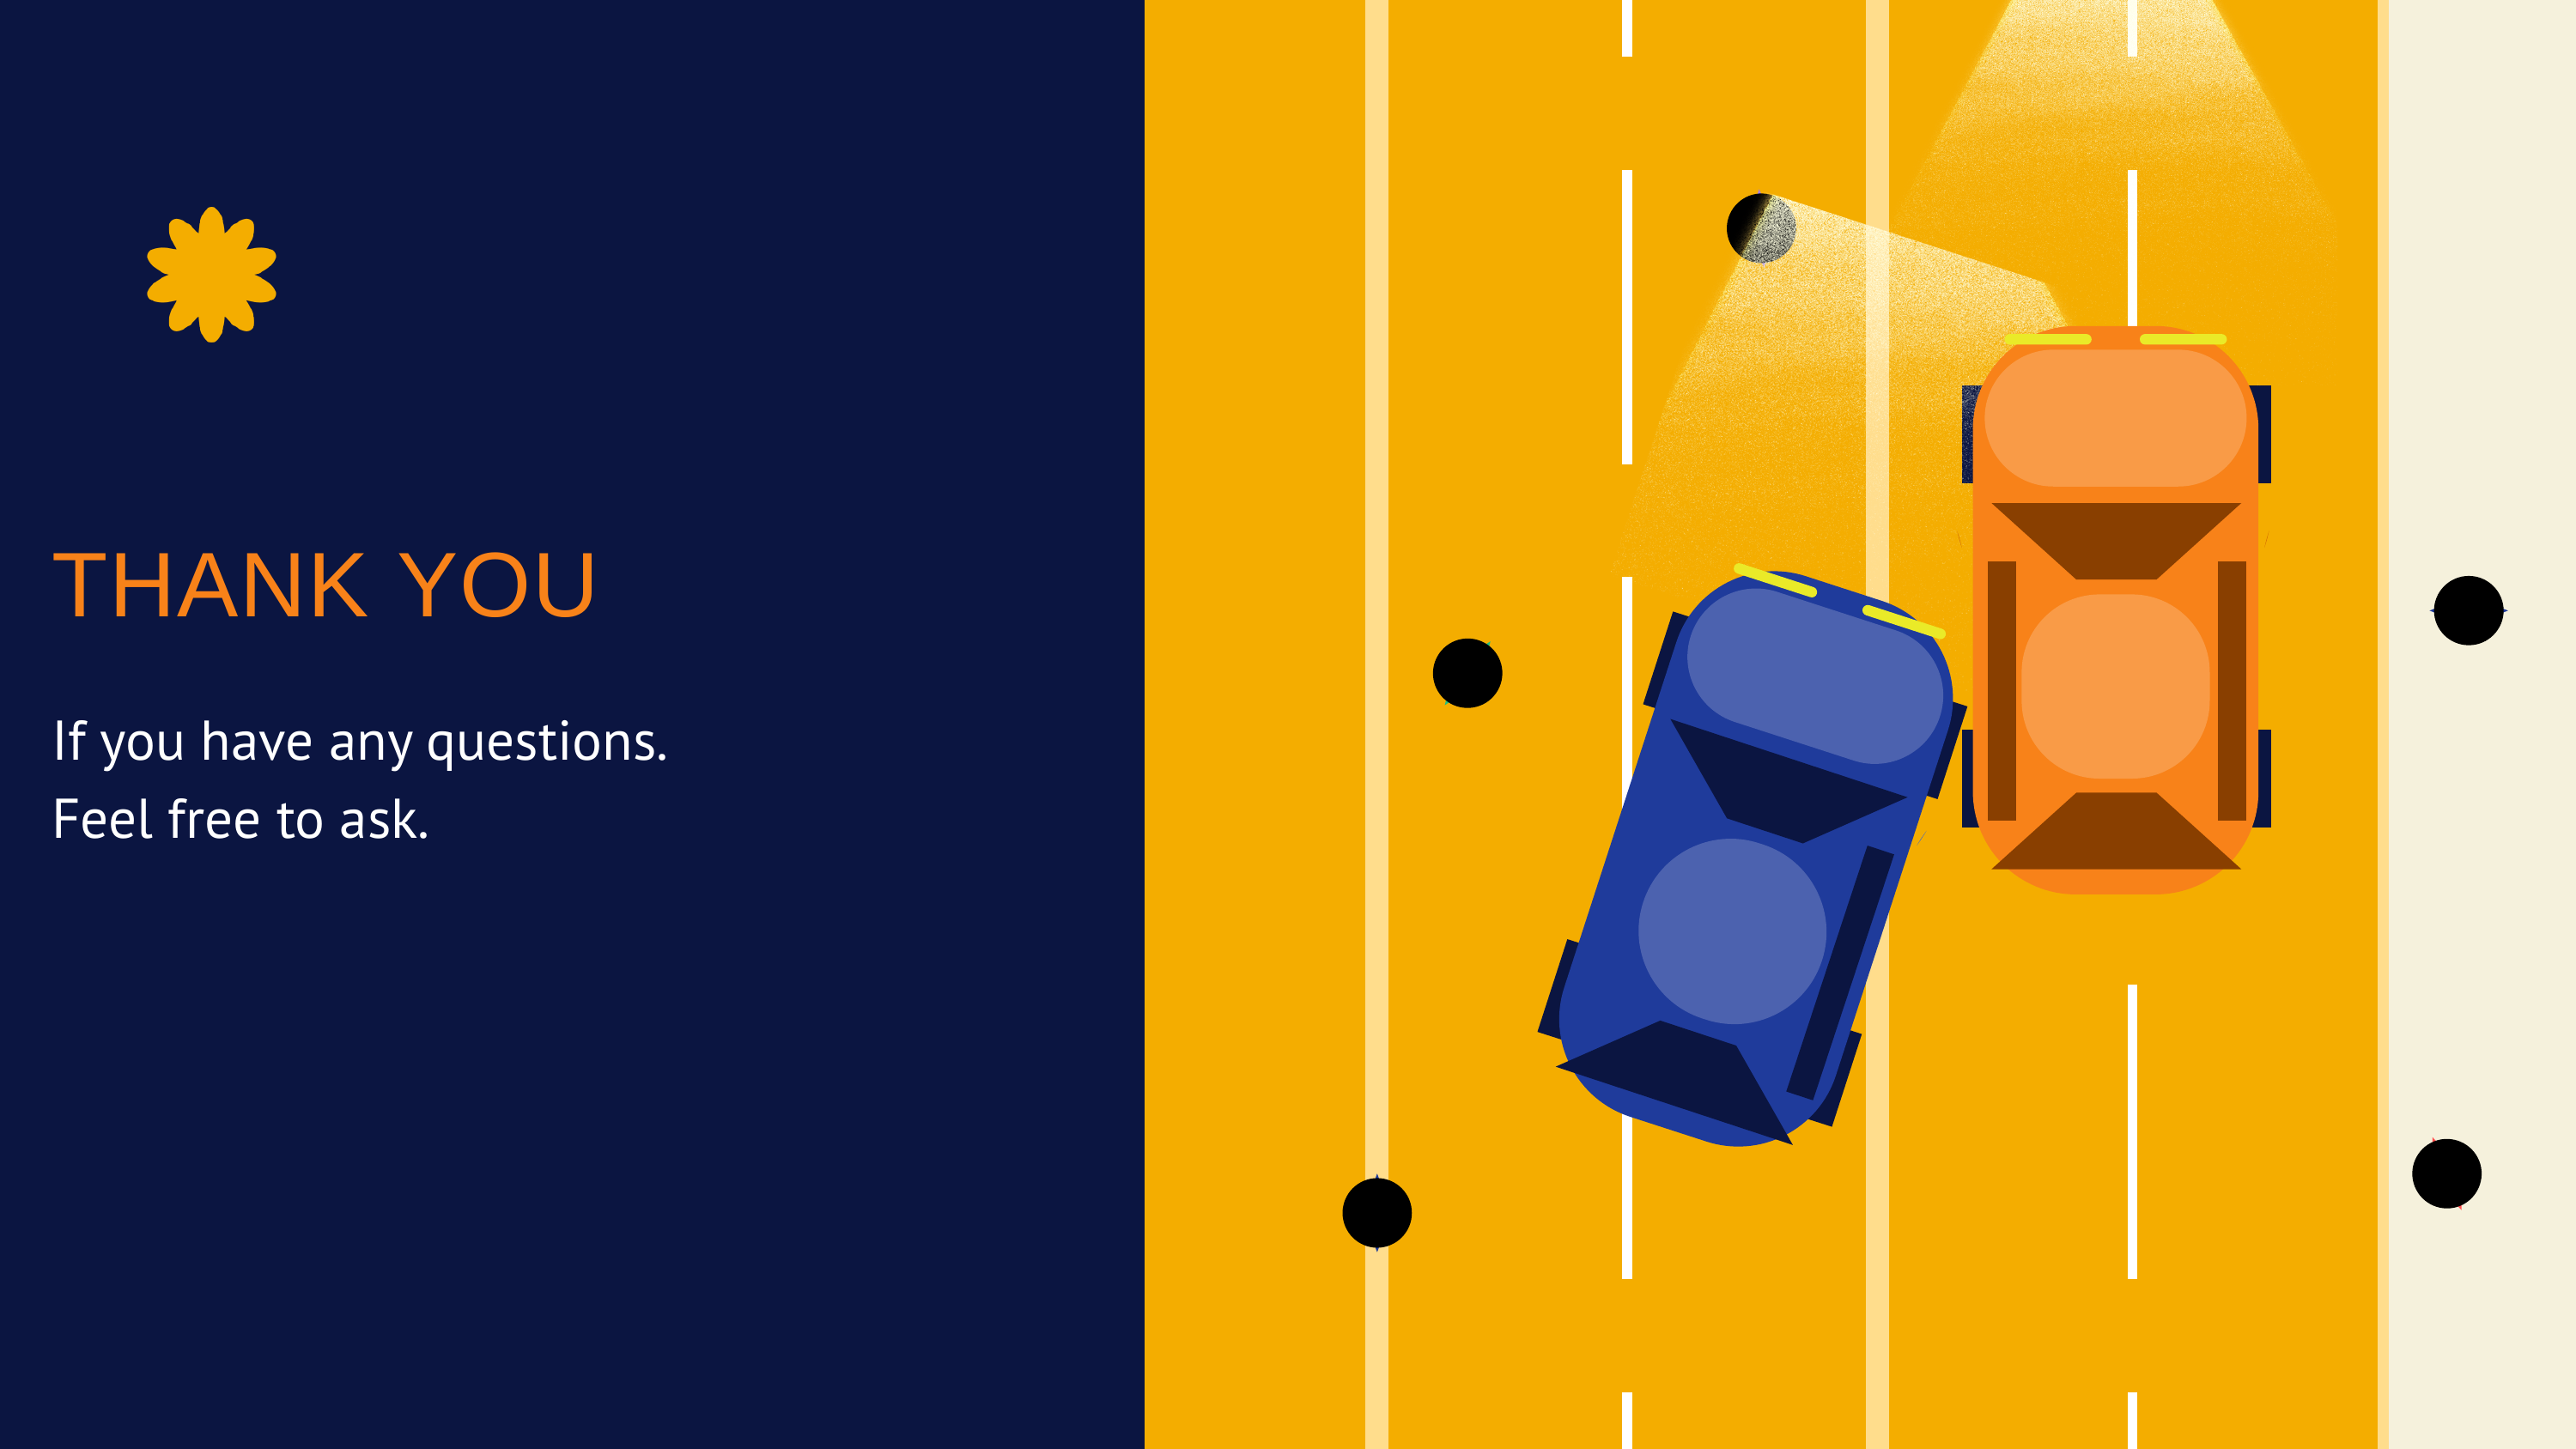

THANK YOU
If you have any questions.
Feel free to ask.